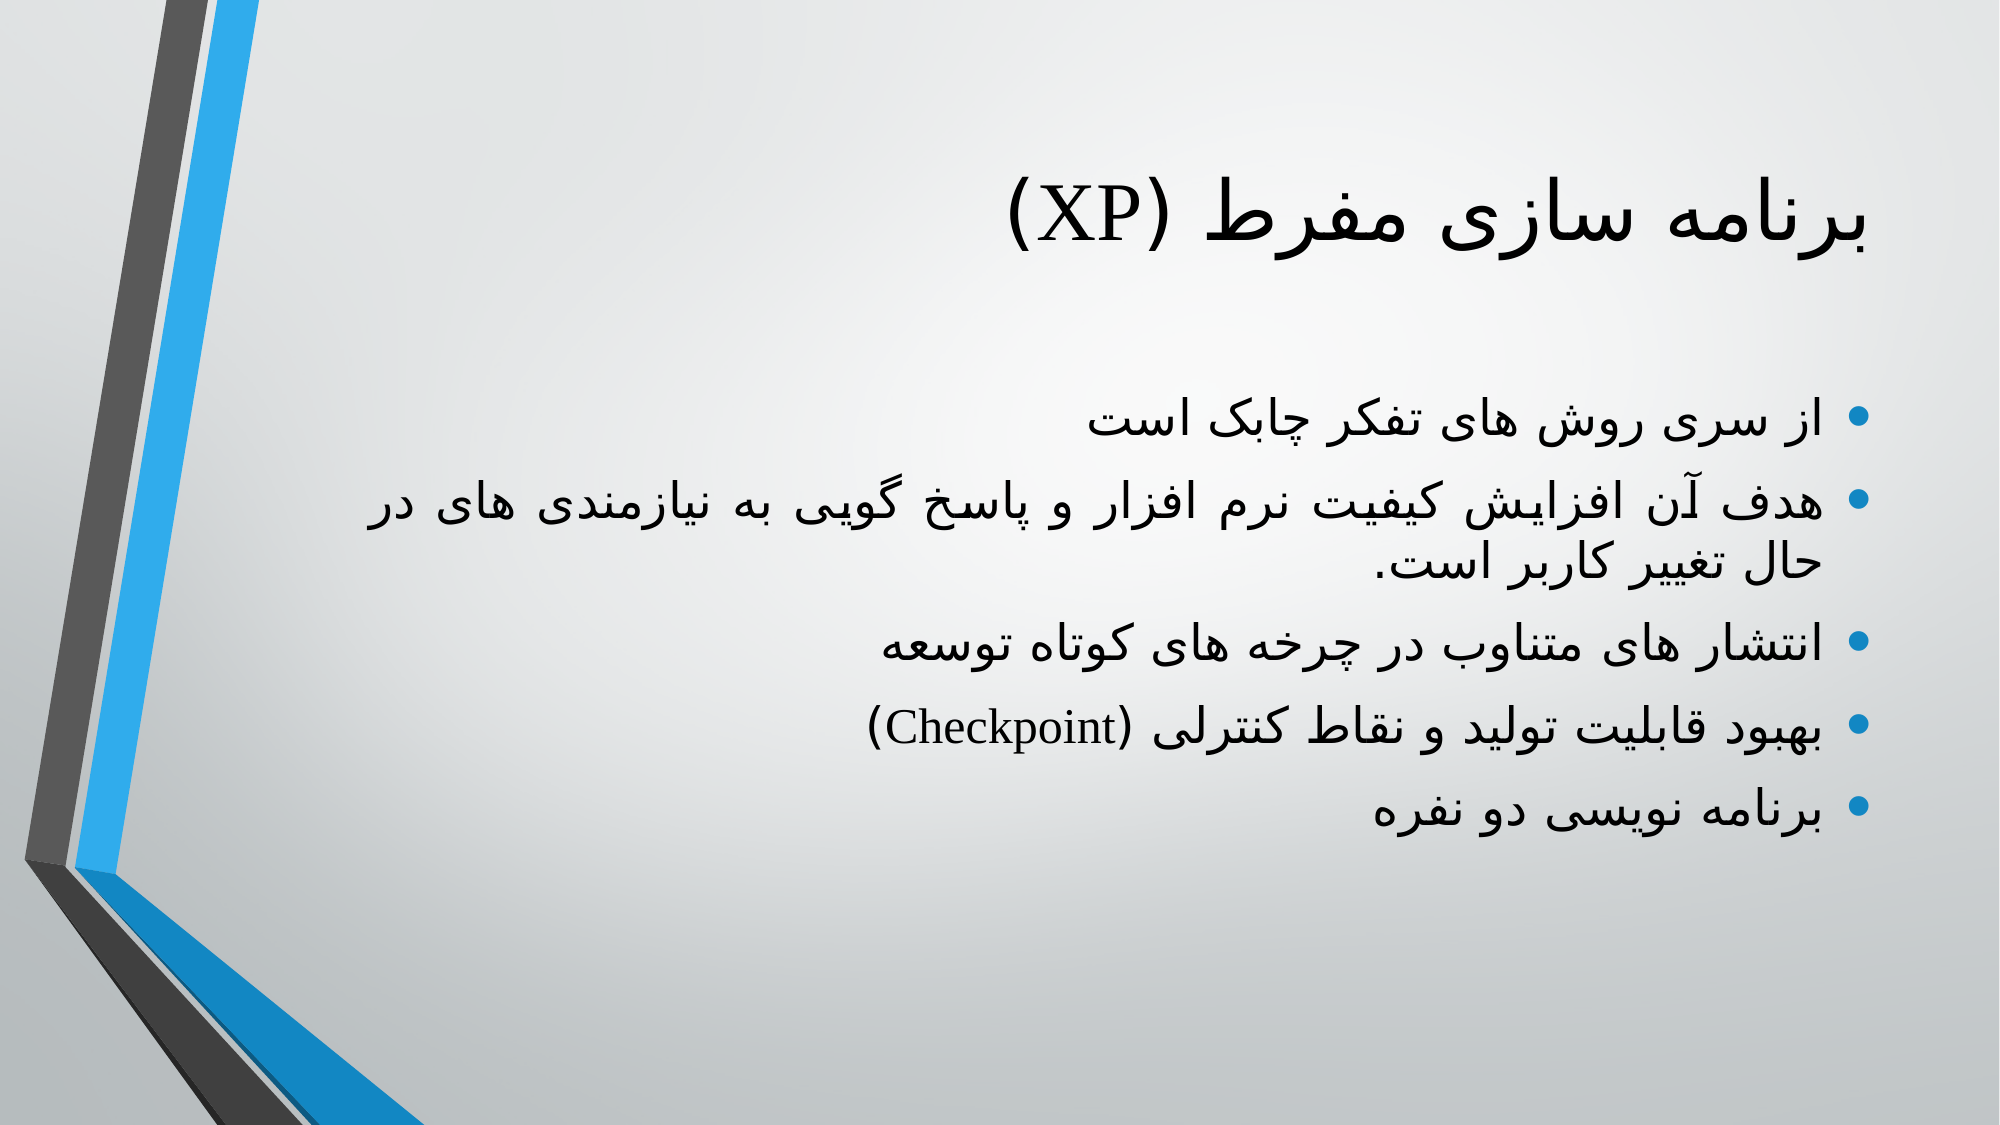

# برنامه سازی مفرط (XP)
از سری روش های تفکر چابک است
هدف آن افزایش کیفیت نرم افزار و پاسخ گویی به نیازمندی های در حال تغییر کاربر است.
انتشار های متناوب در چرخه های کوتاه توسعه
بهبود قابلیت تولید و نقاط کنترلی (Checkpoint)
برنامه نویسی دو نفره